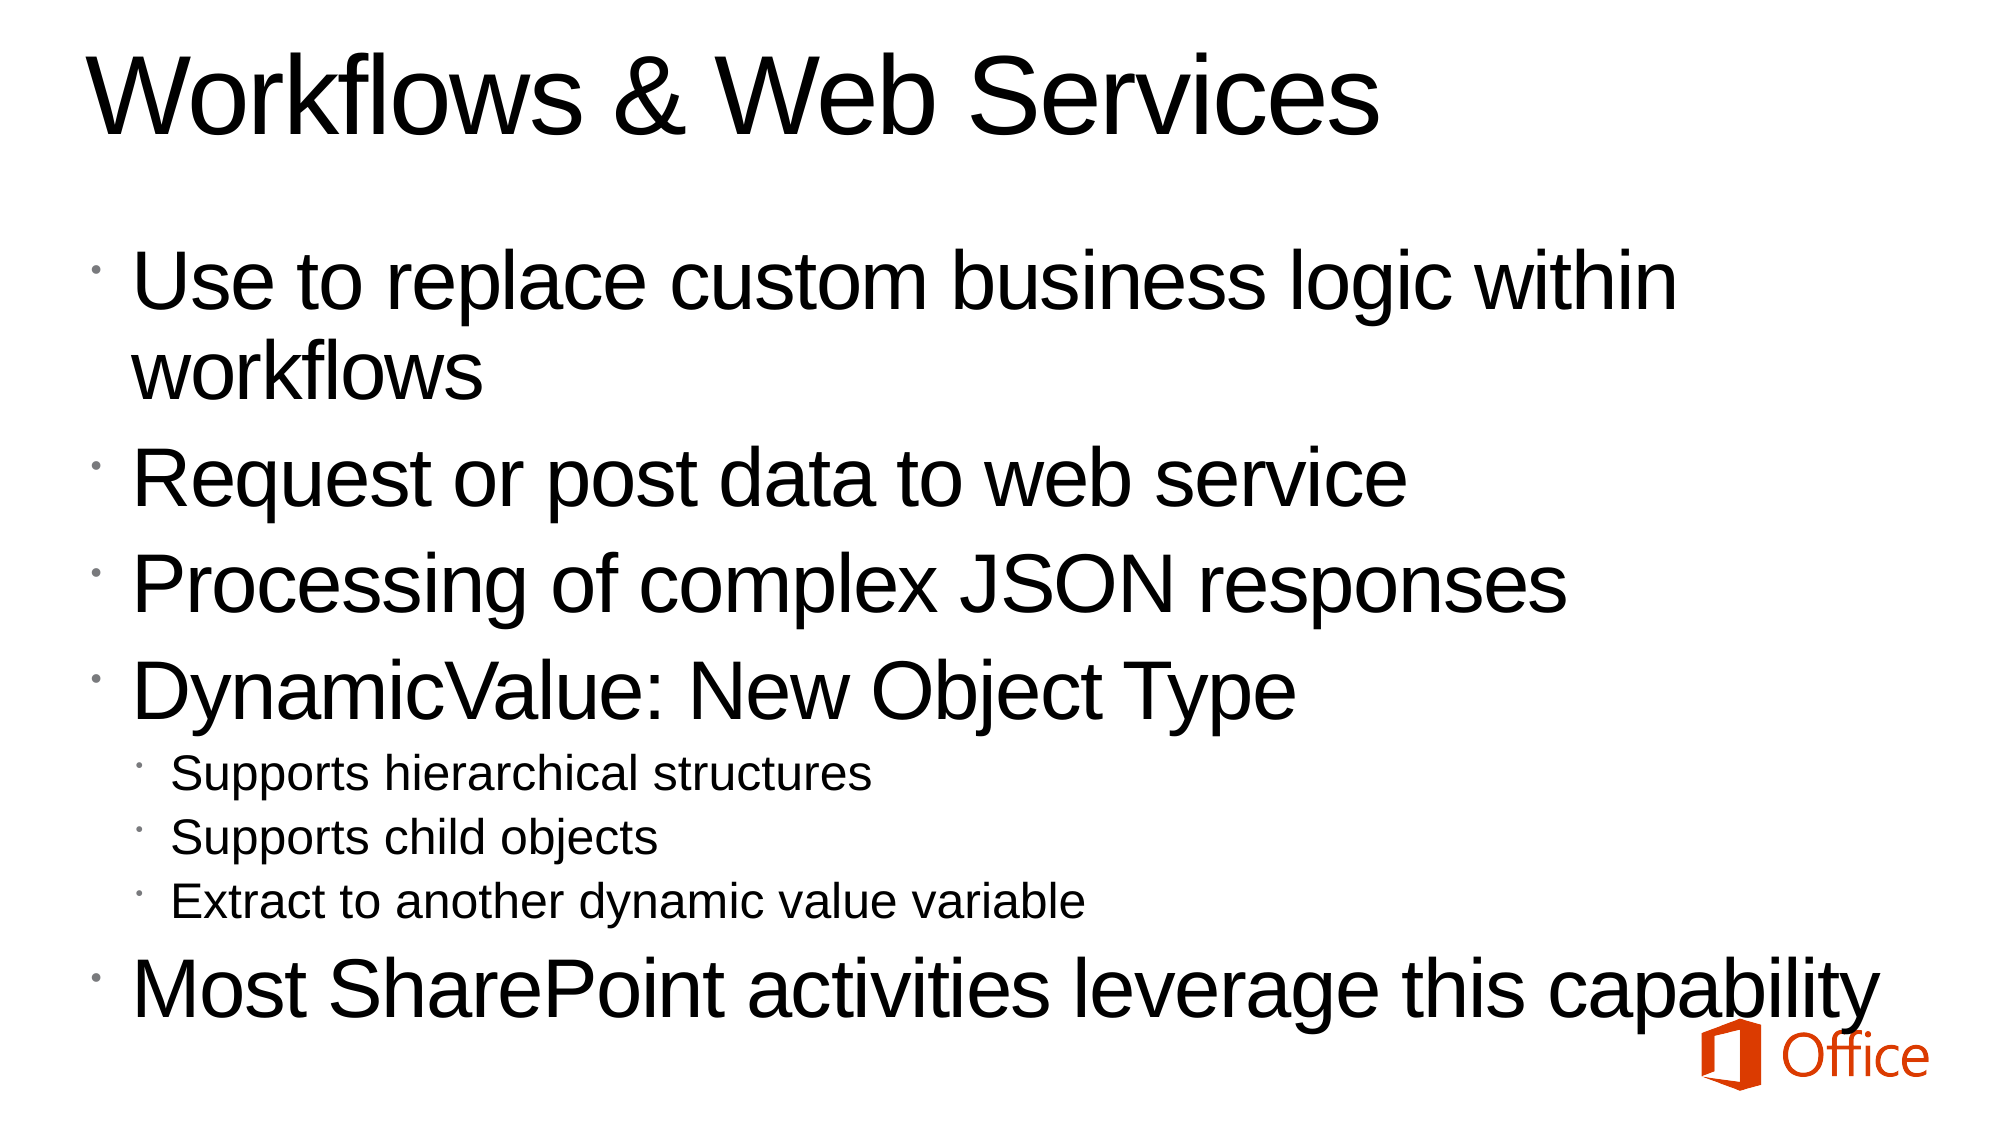

# Workflows & Web Services
Use to replace custom business logic within workflows
Request or post data to web service
Processing of complex JSON responses
DynamicValue: New Object Type
Supports hierarchical structures
Supports child objects
Extract to another dynamic value variable
Most SharePoint activities leverage this capability